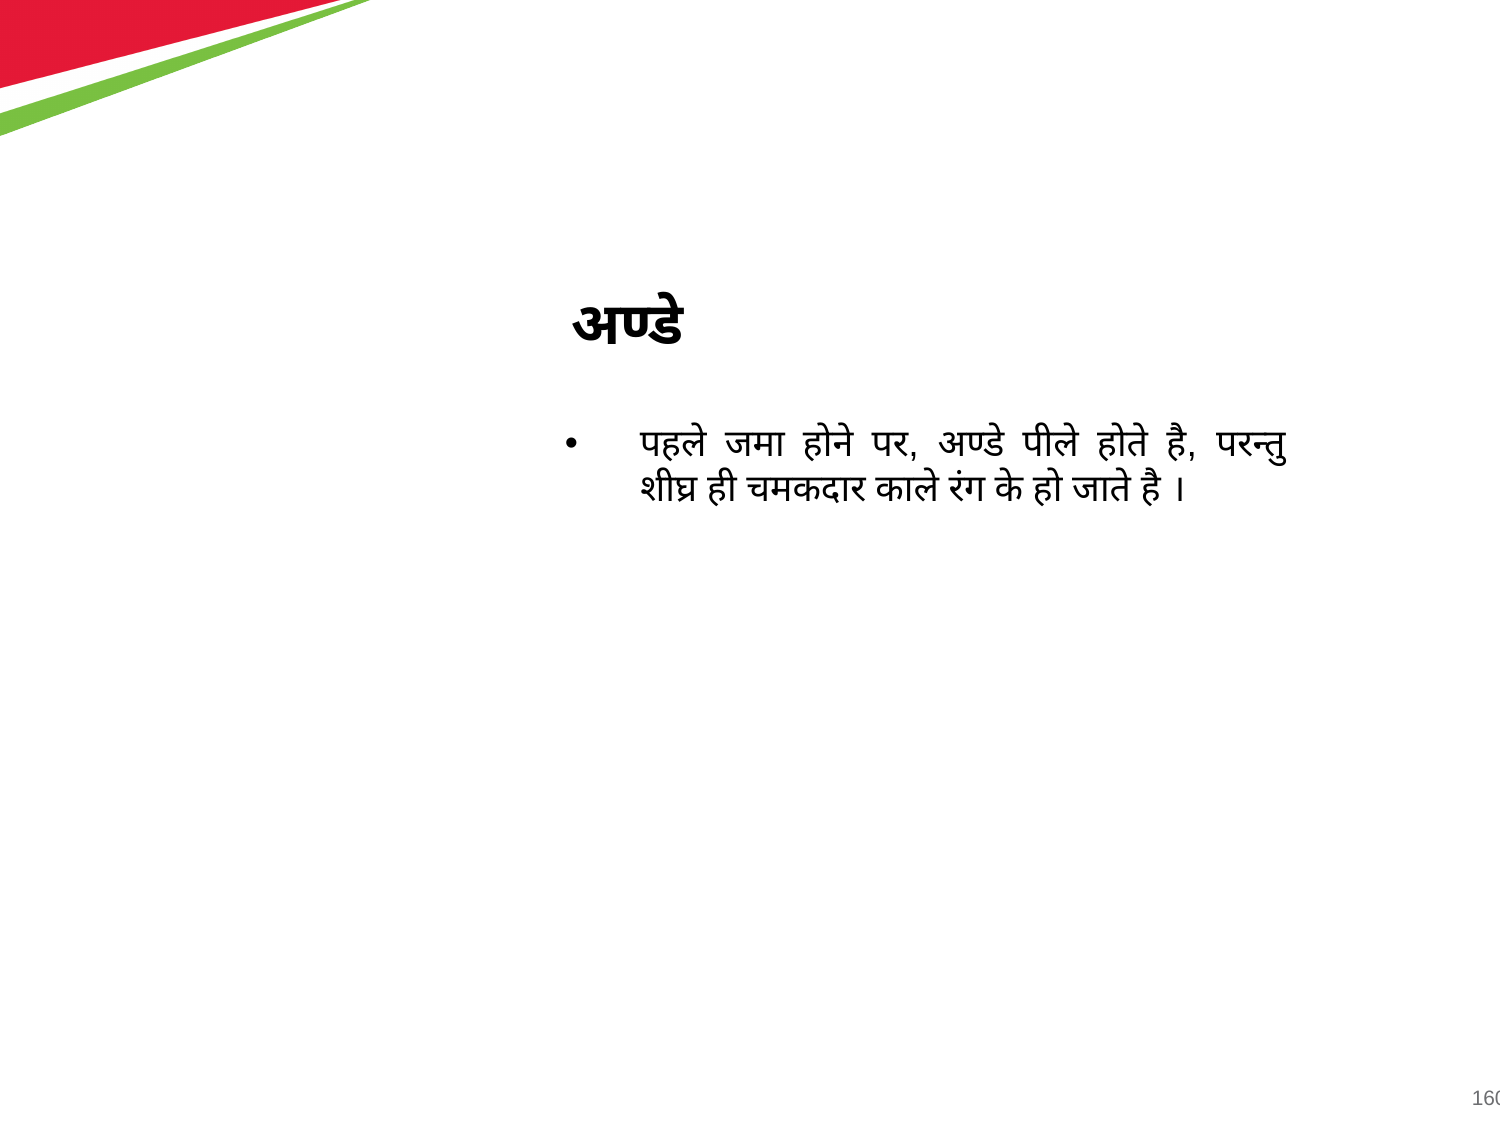

अण्डे
पहले जमा होने पर, अण्डे पीले होते है, परन्तु शीघ्र ही चमकदार काले रंग के हो जाते है ।